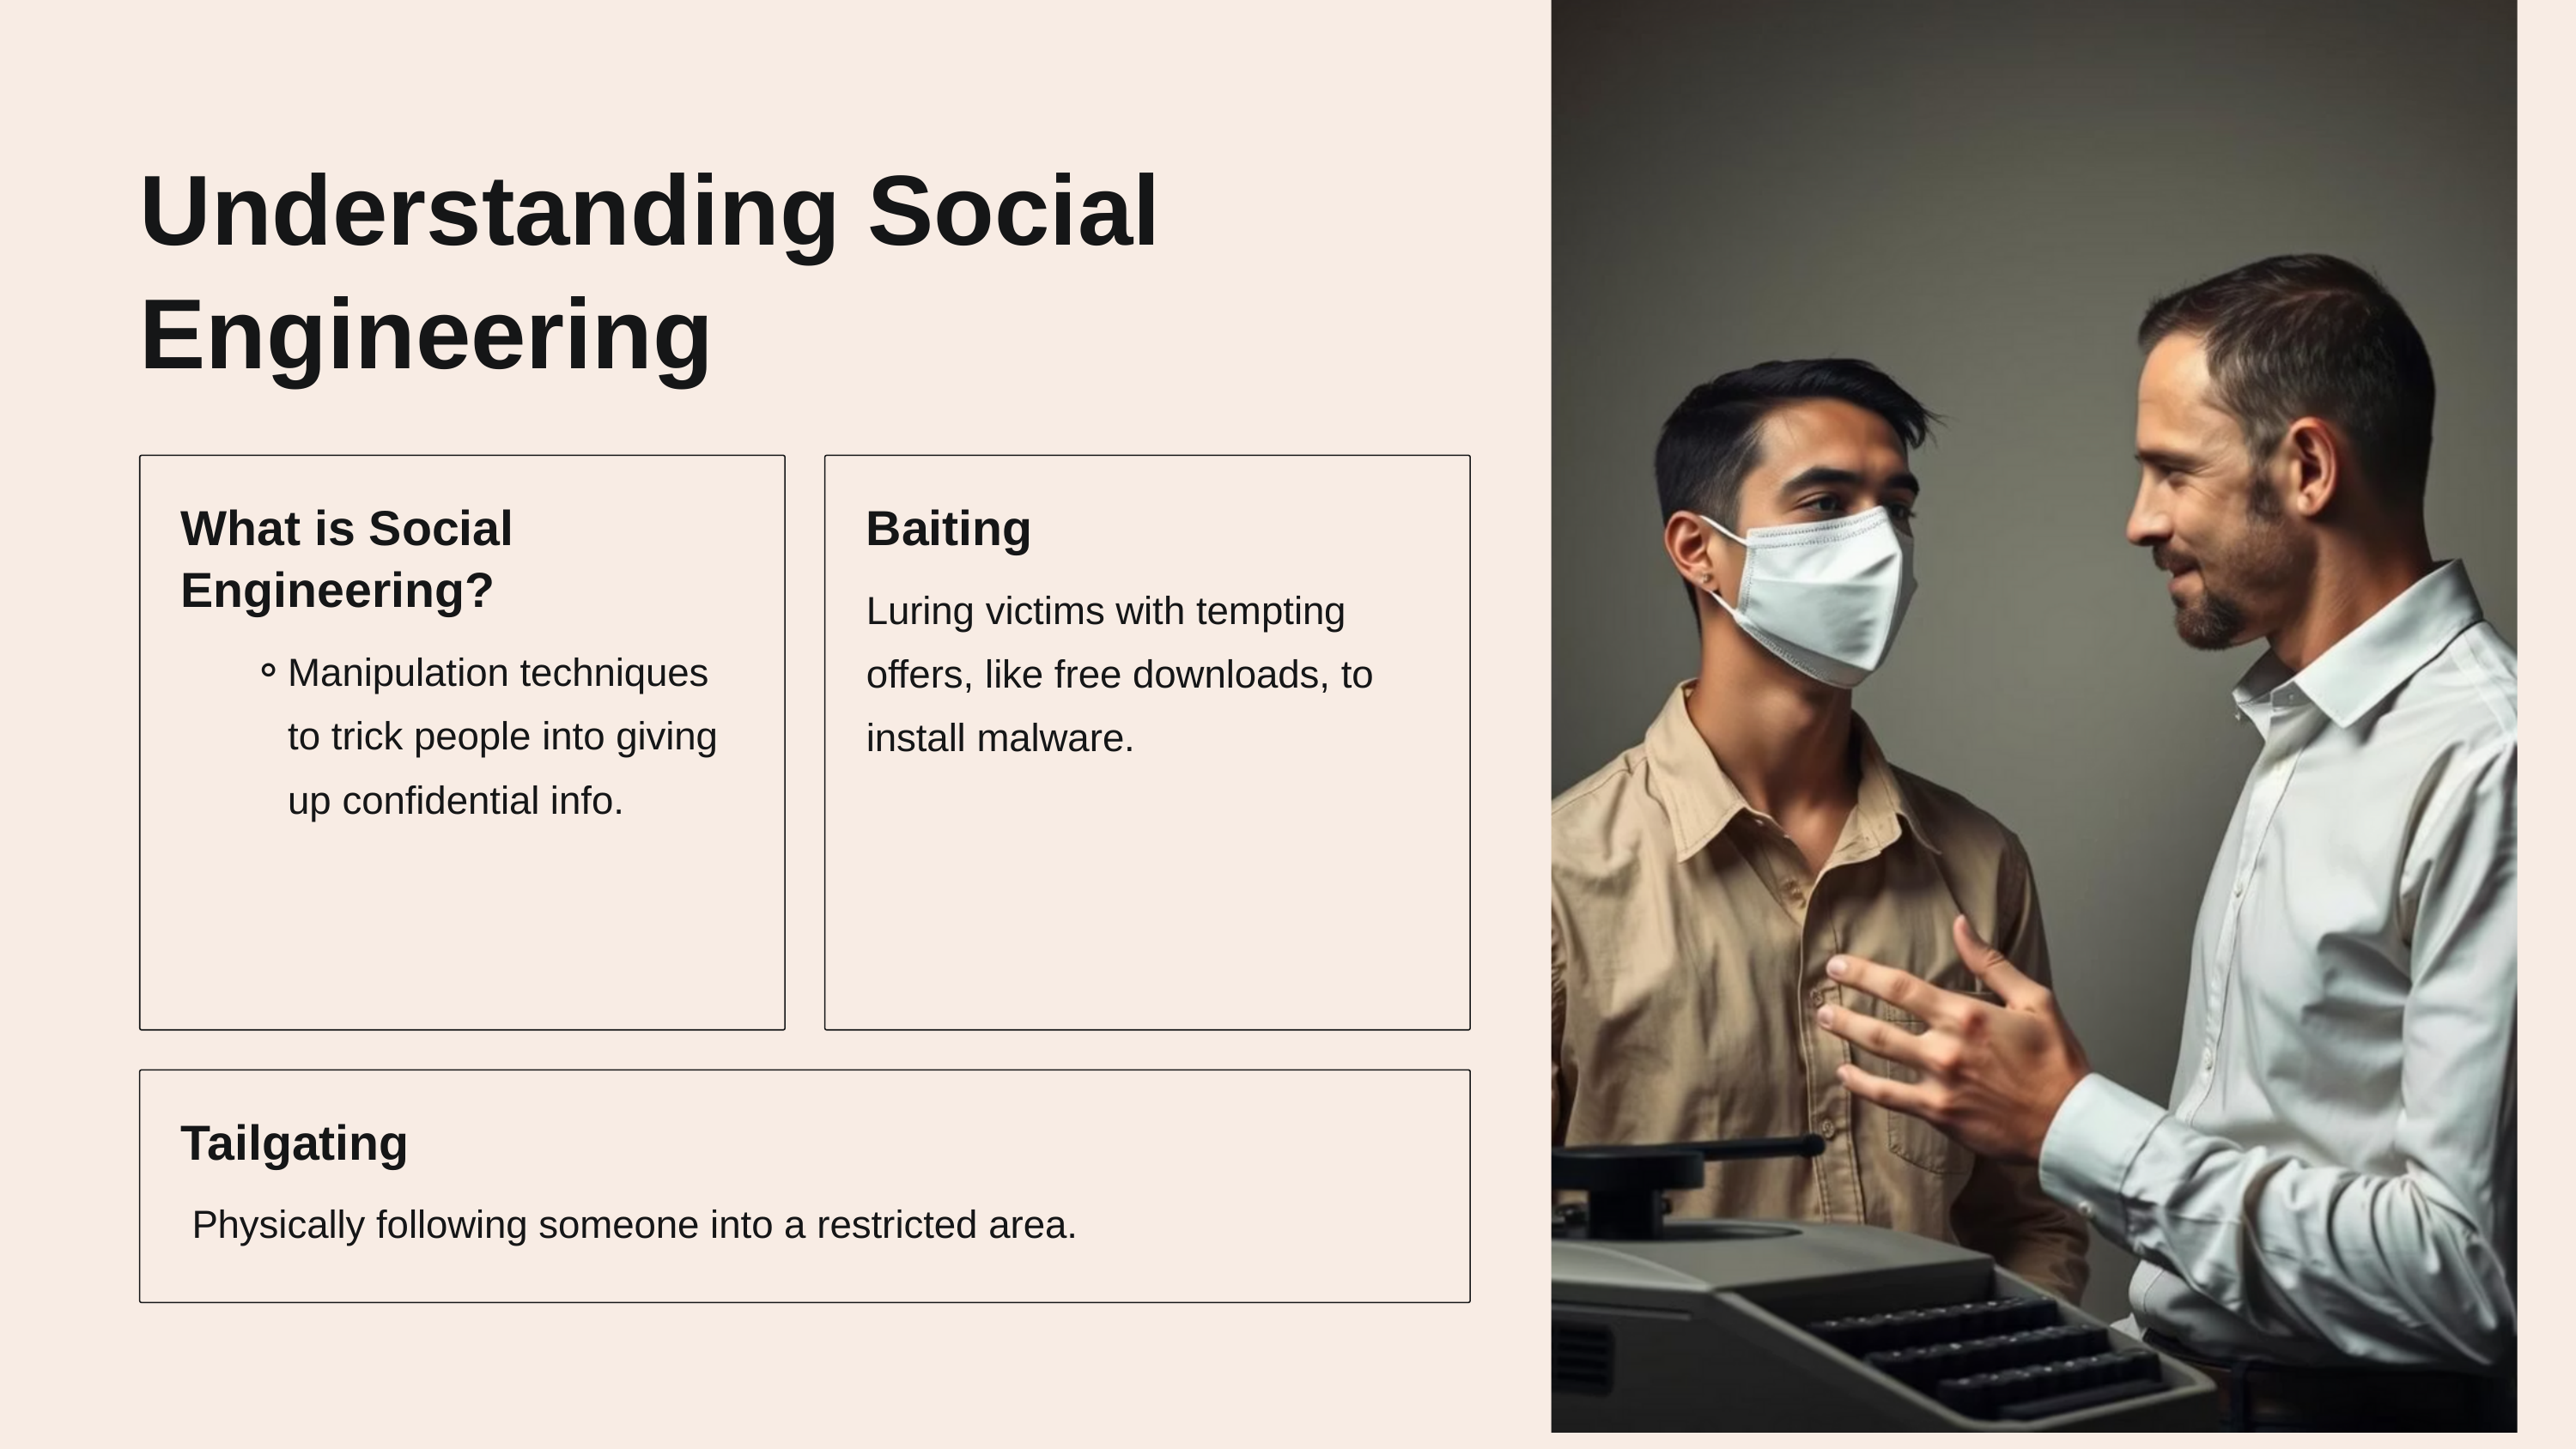

Understanding Social Engineering

What is Social Engineering?
Baiting
Luring victims with tempting offers, like free downloads, to install malware.
Manipulation techniques to trick people into giving up confidential info.

Tailgating
 Physically following someone into a restricted area.